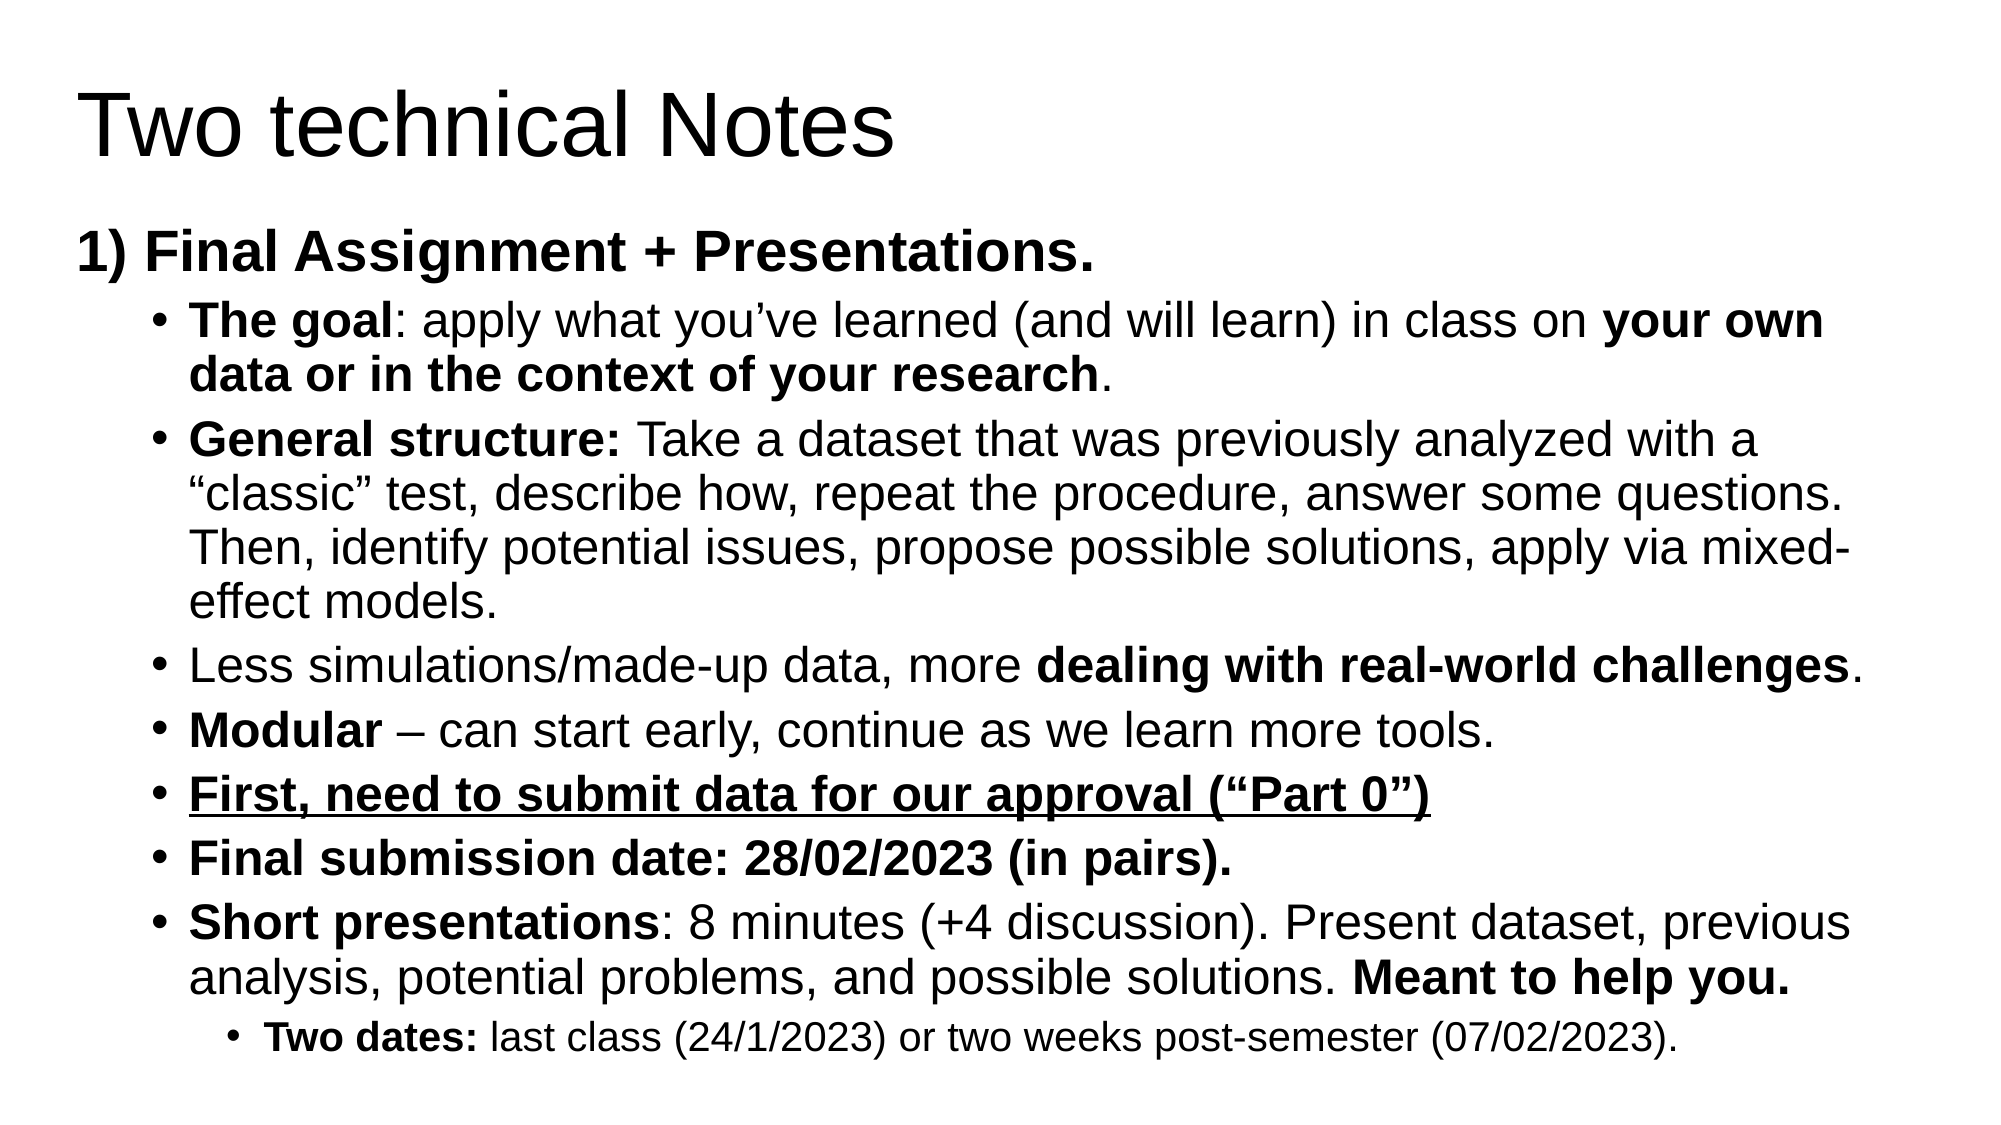

# Two technical Notes
1) Final Assignment + Presentations.
The goal: apply what you’ve learned (and will learn) in class on your own data or in the context of your research.
General structure: Take a dataset that was previously analyzed with a “classic” test, describe how, repeat the procedure, answer some questions. Then, identify potential issues, propose possible solutions, apply via mixed-effect models.
Less simulations/made-up data, more dealing with real-world challenges.
Modular – can start early, continue as we learn more tools.
First, need to submit data for our approval (“Part 0”)
Final submission date: 28/02/2023 (in pairs).
Short presentations: 8 minutes (+4 discussion). Present dataset, previous analysis, potential problems, and possible solutions. Meant to help you.
Two dates: last class (24/1/2023) or two weeks post-semester (07/02/2023).